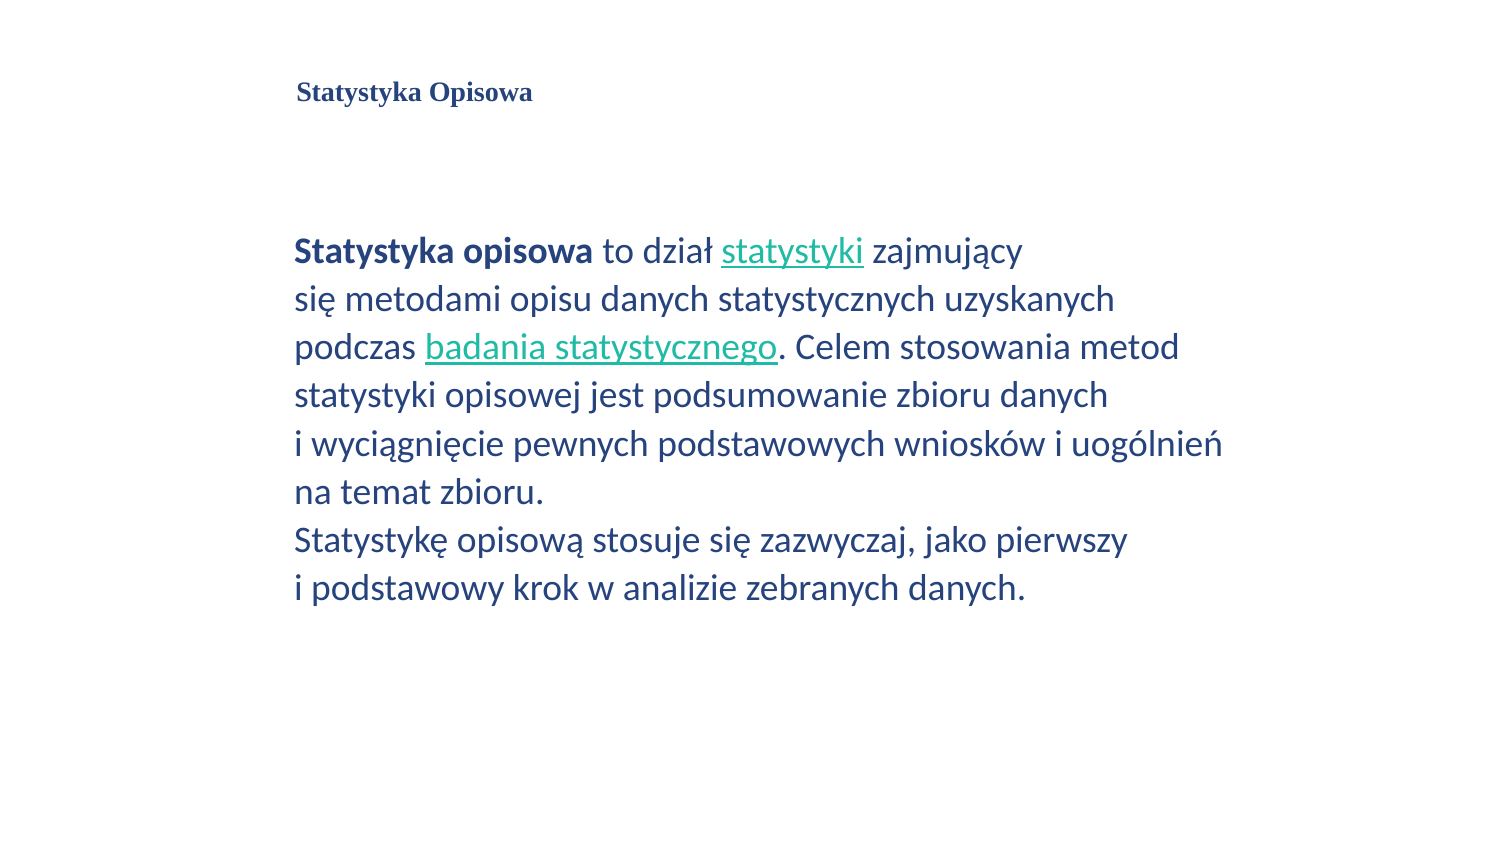

Statystyka Opisowa
Statystyka opisowa to dział statystyki zajmujący się metodami opisu danych statystycznych uzyskanych podczas badania statystycznego. Celem stosowania metod statystyki opisowej jest podsumowanie zbioru danych
i wyciągnięcie pewnych podstawowych wniosków i uogólnień na temat zbioru.
Statystykę opisową stosuje się zazwyczaj, jako pierwszy
i podstawowy krok w analizie zebranych danych.